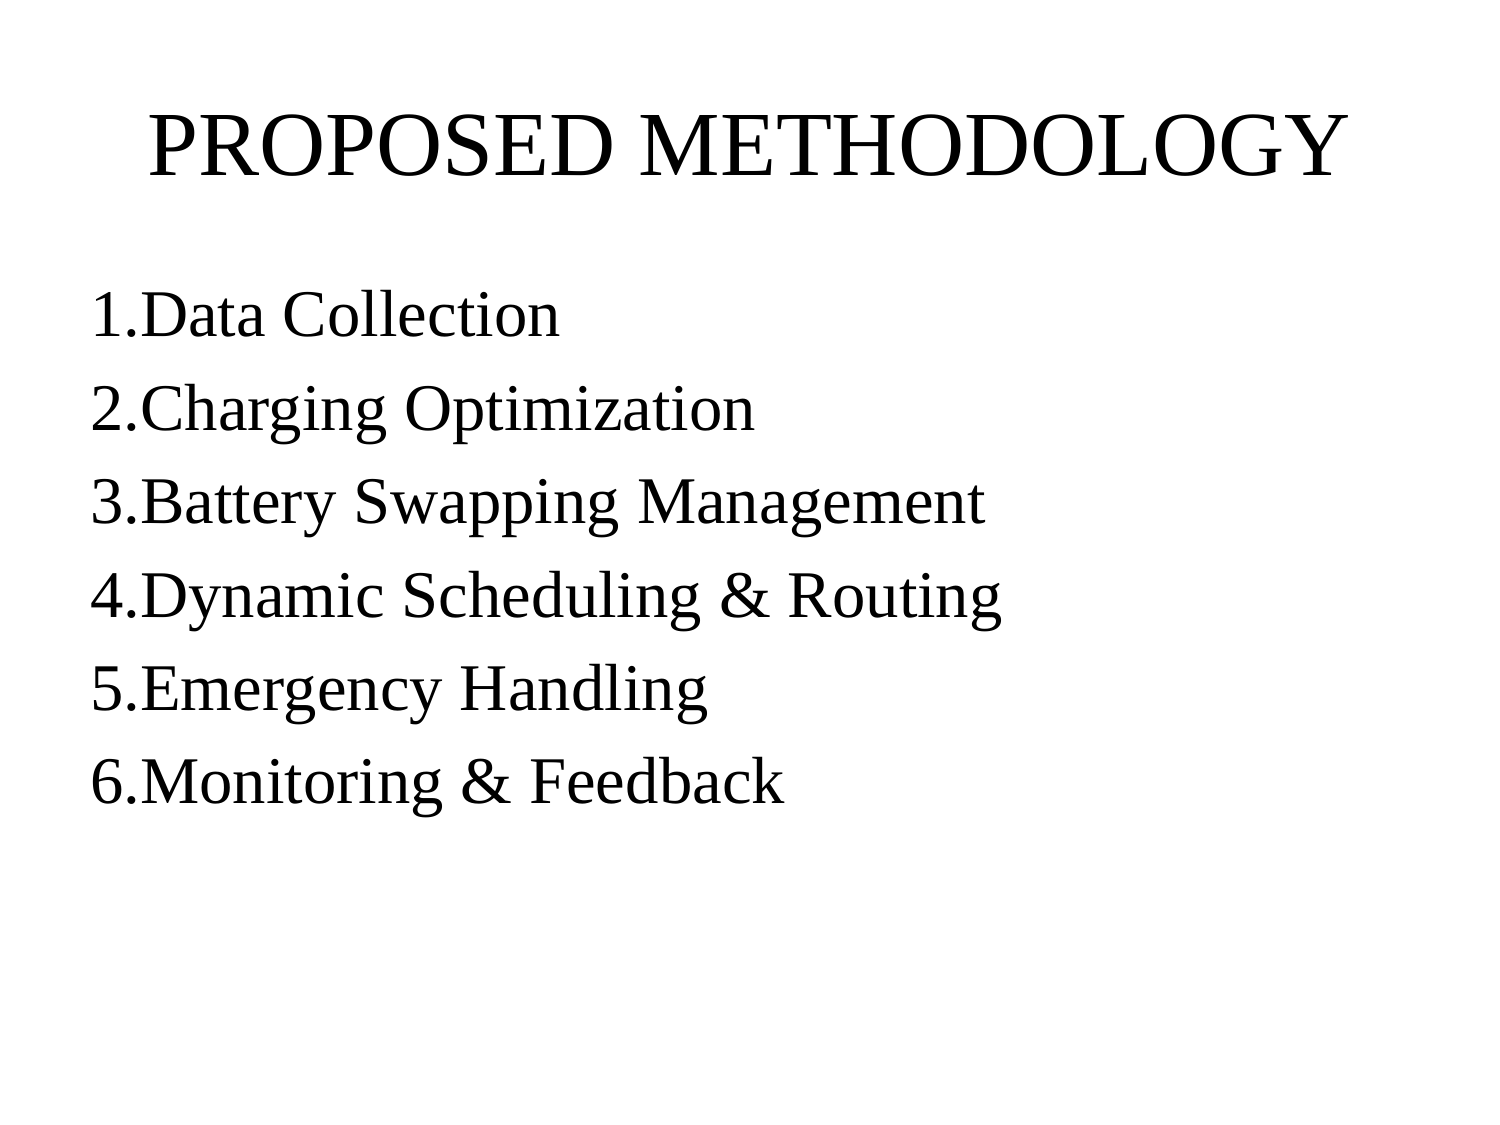

# PROPOSED METHODOLOGY
1.Data Collection
2.Charging Optimization
3.Battery Swapping Management
4.Dynamic Scheduling & Routing
5.Emergency Handling
6.Monitoring & Feedback